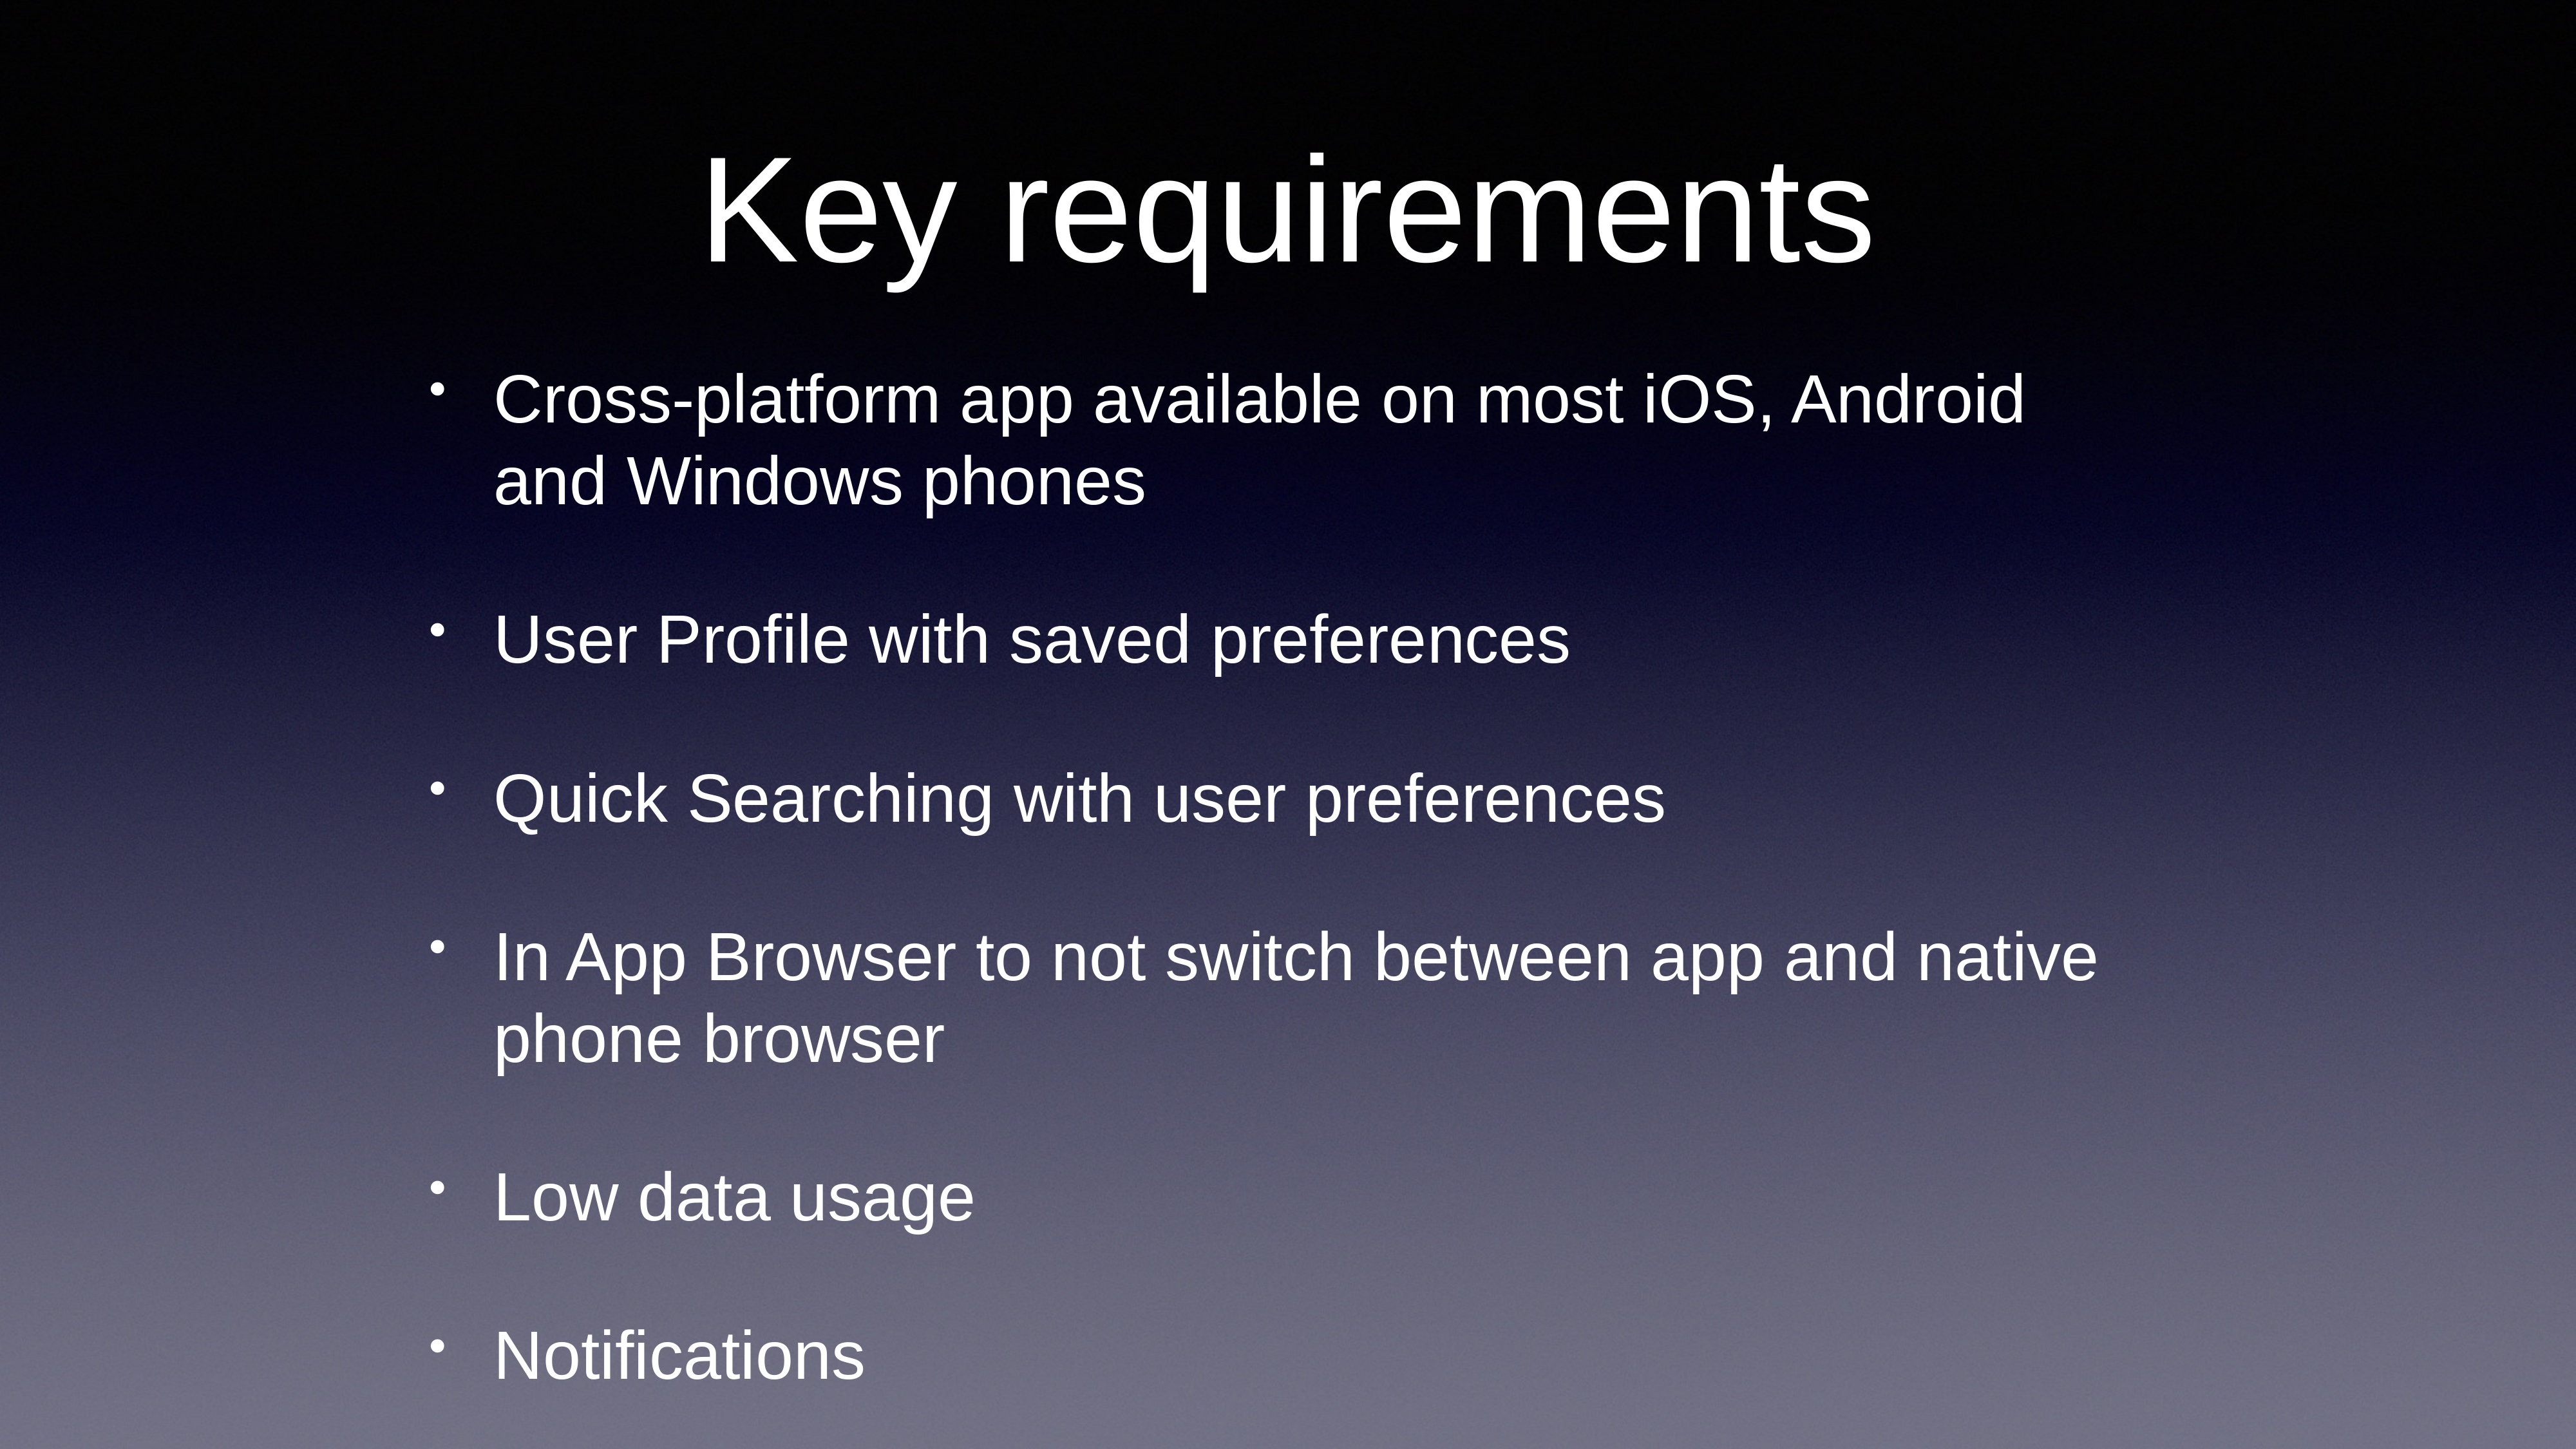

# Key requirements
Cross-platform app available on most iOS, Android and Windows phones
User Profile with saved preferences
Quick Searching with user preferences
In App Browser to not switch between app and native phone browser
Low data usage
Notifications